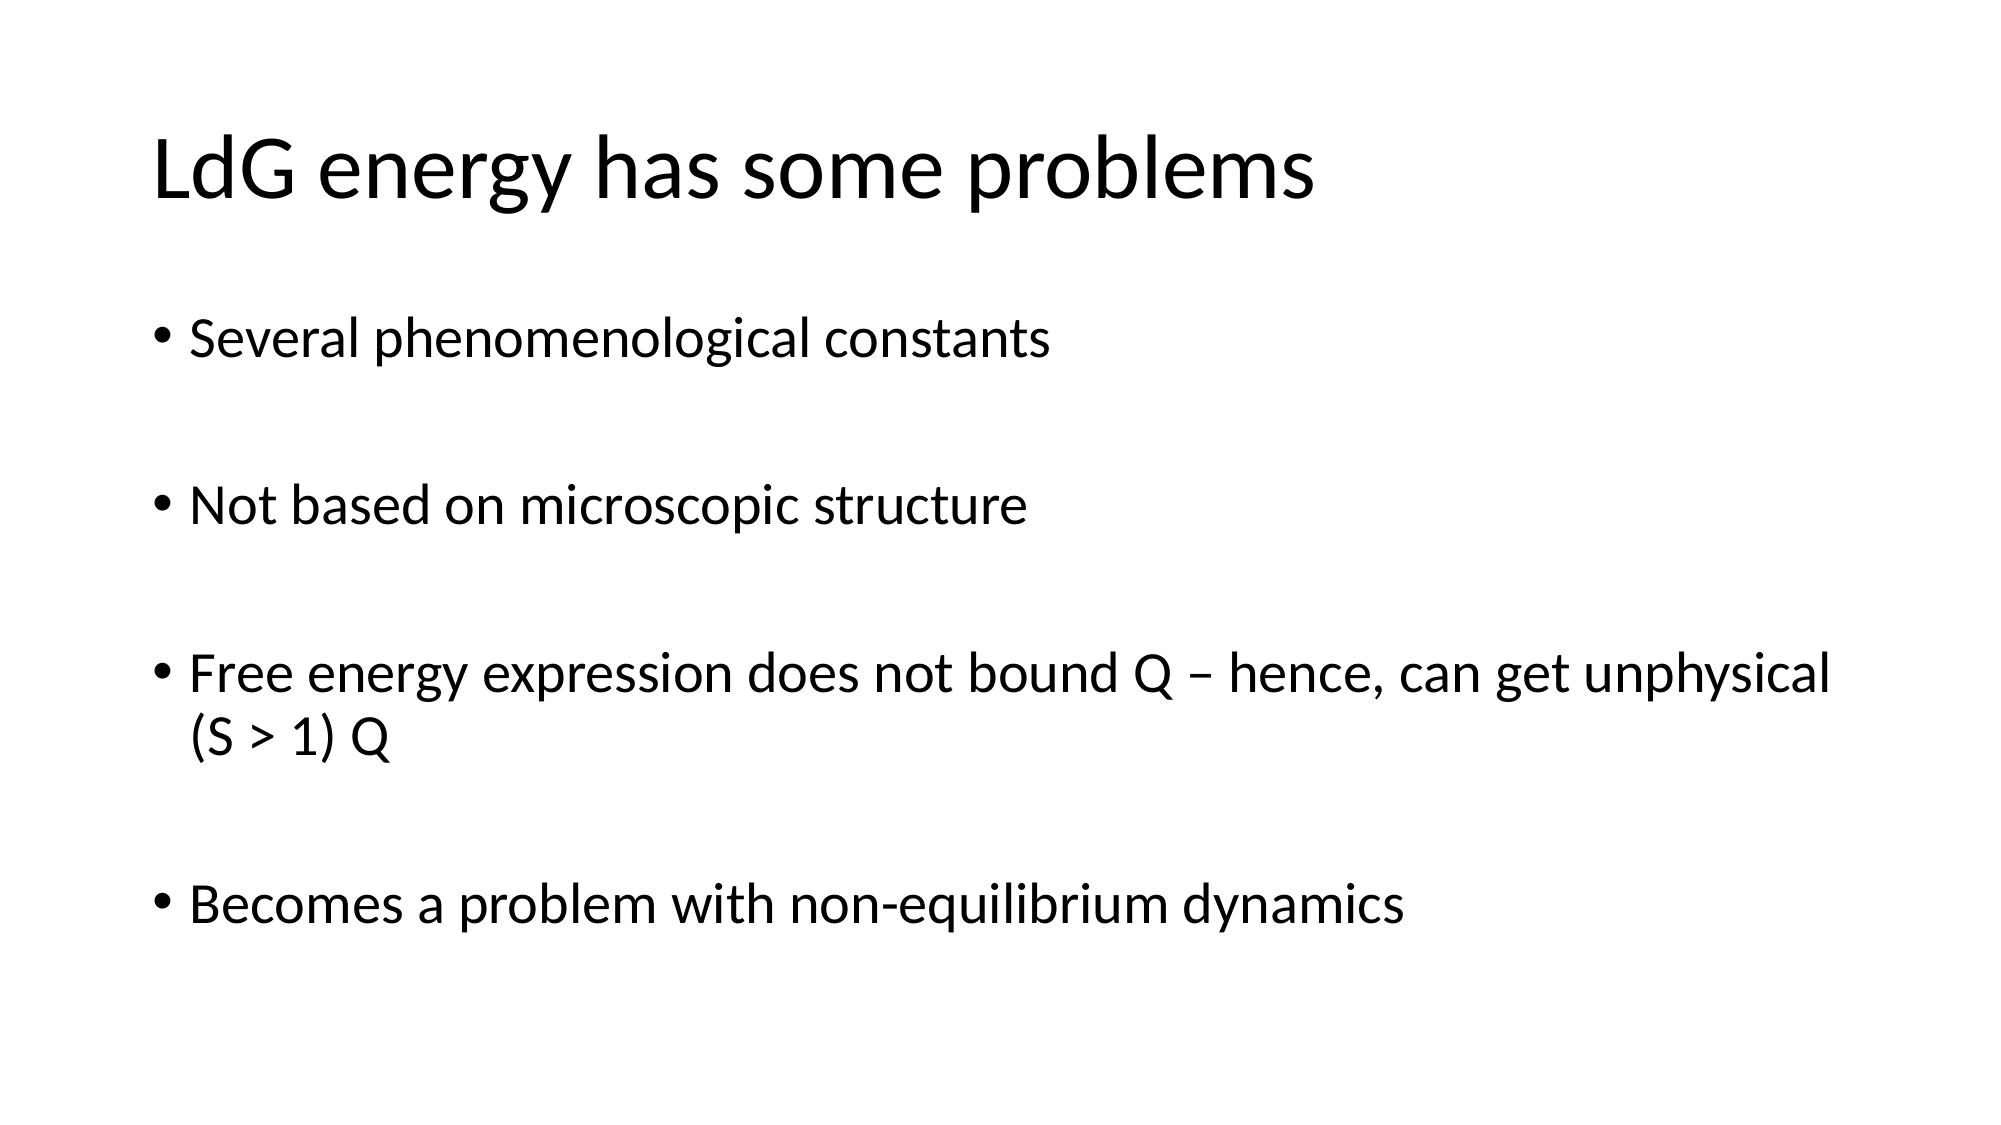

# LdG energy has some problems
Several phenomenological constants

Not based on microscopic structure

Free energy expression does not bound Q – hence, can get unphysical (S > 1) Q

Becomes a problem with non-equilibrium dynamics